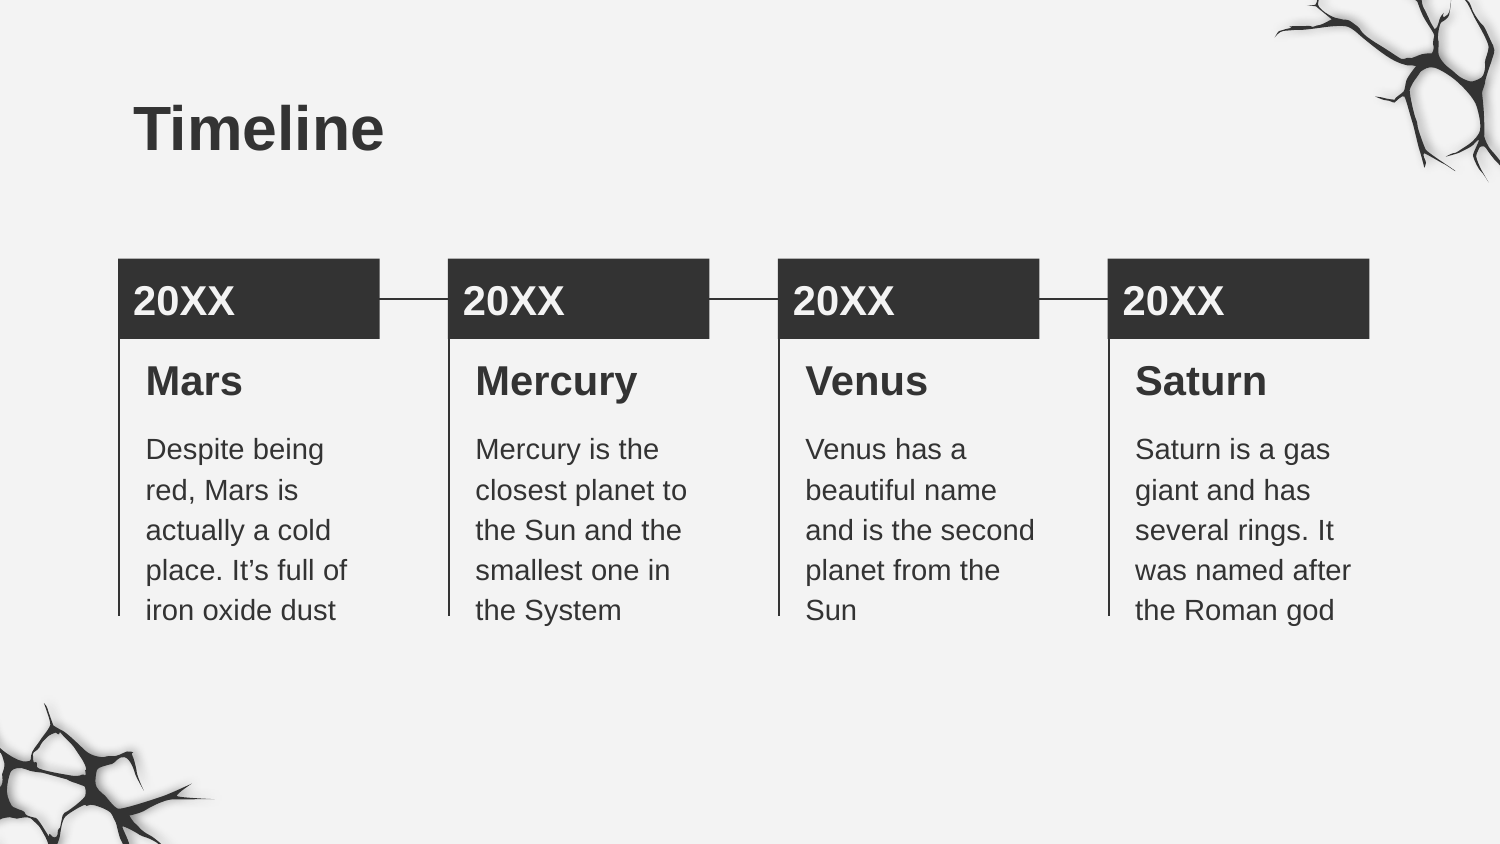

# Timeline
20XX
20XX
20XX
20XX
Mars
Mercury
Venus
Saturn
Despite being red, Mars is actually a cold place. It’s full of iron oxide dust
Mercury is the closest planet to the Sun and the smallest one in the System
Venus has a beautiful name and is the second planet from the Sun
Saturn is a gas giant and has several rings. It was named after the Roman god